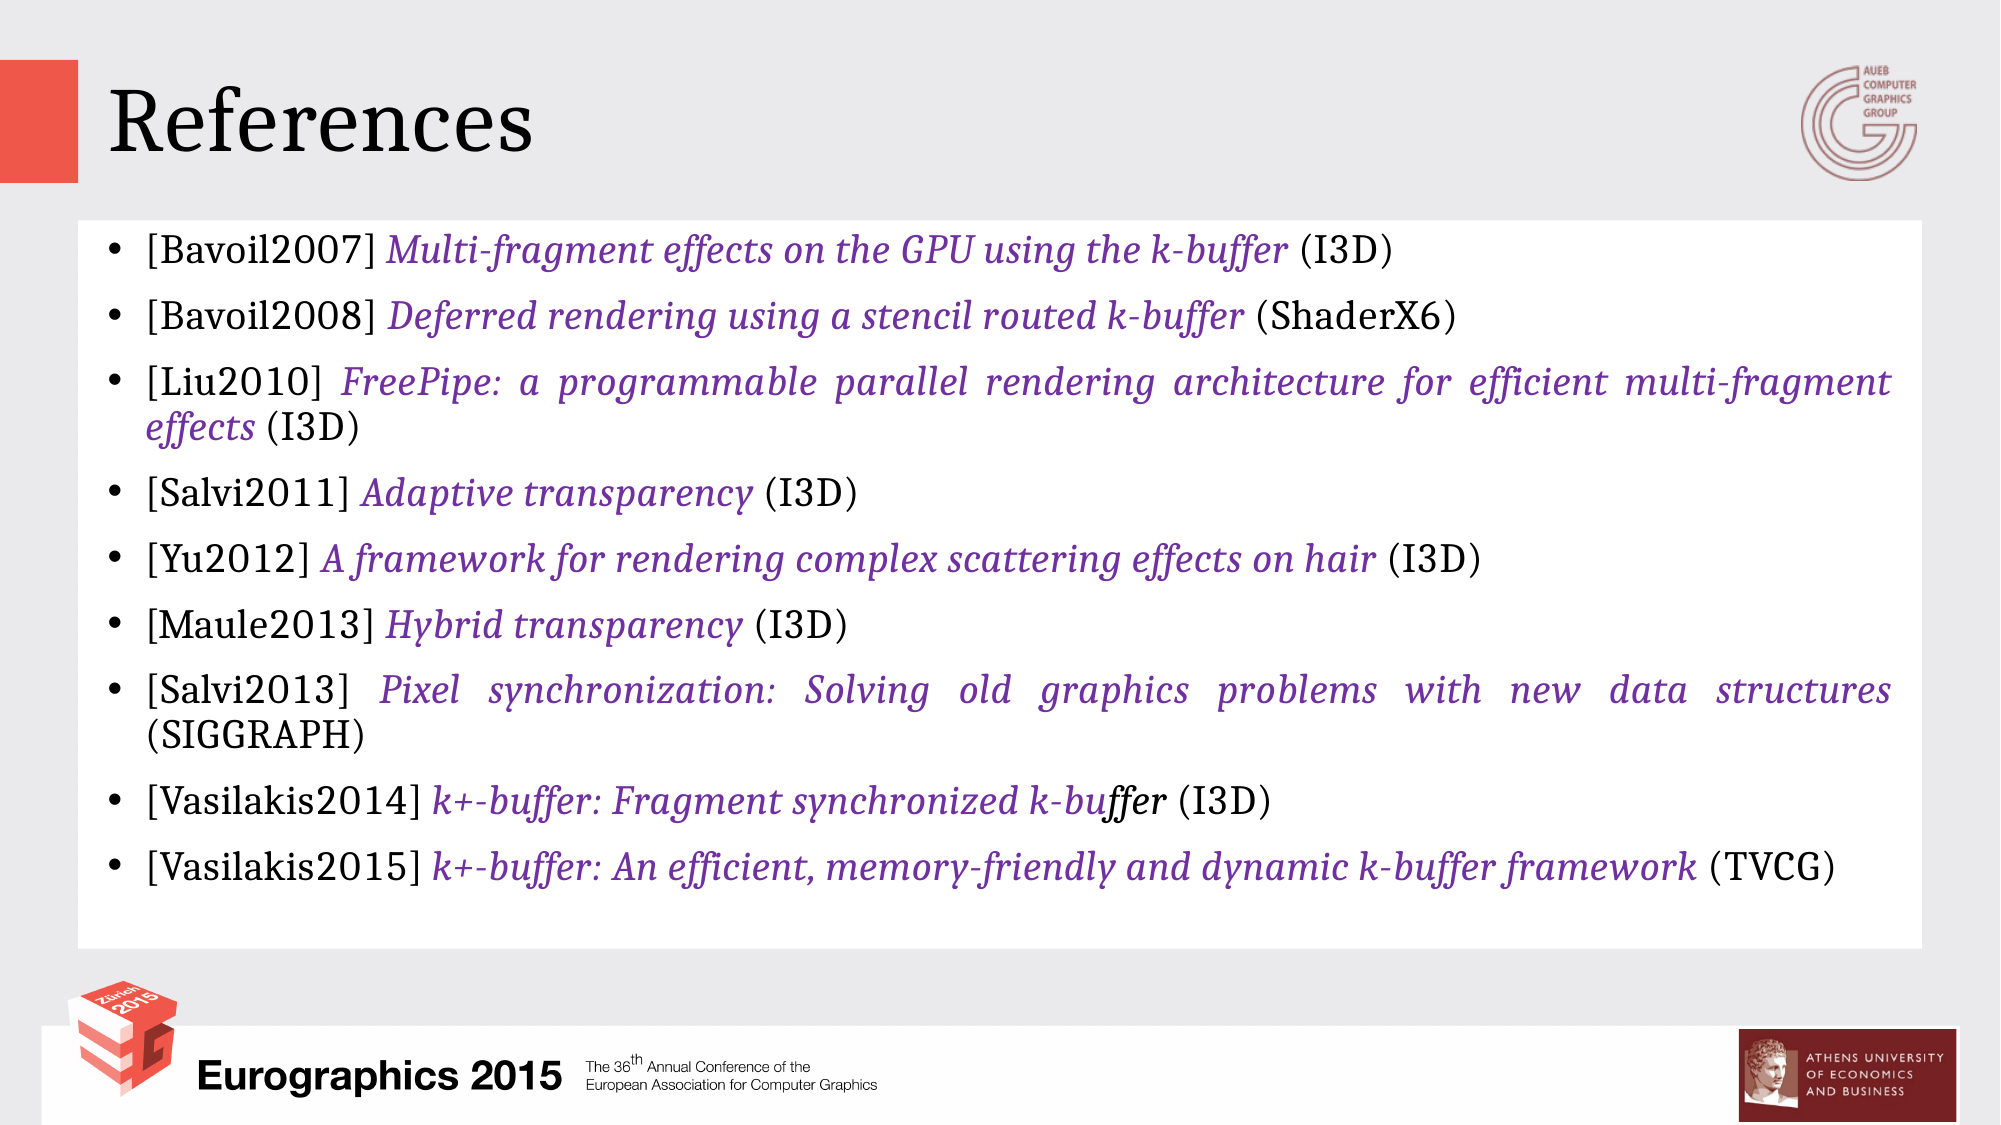

# References
[Bavoil2007] Multi-fragment effects on the GPU using the k-buffer (I3D)
[Bavoil2008] Deferred rendering using a stencil routed k-buffer (ShaderX6)
[Liu2010] FreePipe: a programmable parallel rendering architecture for efficient multi-fragment effects (I3D)
[Salvi2011] Adaptive transparency (I3D)
[Yu2012] A framework for rendering complex scattering effects on hair (I3D)
[Maule2013] Hybrid transparency (I3D)
[Salvi2013] Pixel synchronization: Solving old graphics problems with new data structures (SIGGRAPH)
[Vasilakis2014] k+-buffer: Fragment synchronized k-buffer (I3D)
[Vasilakis2015] k+-buffer: An efficient, memory-friendly and dynamic k-buffer framework (TVCG)